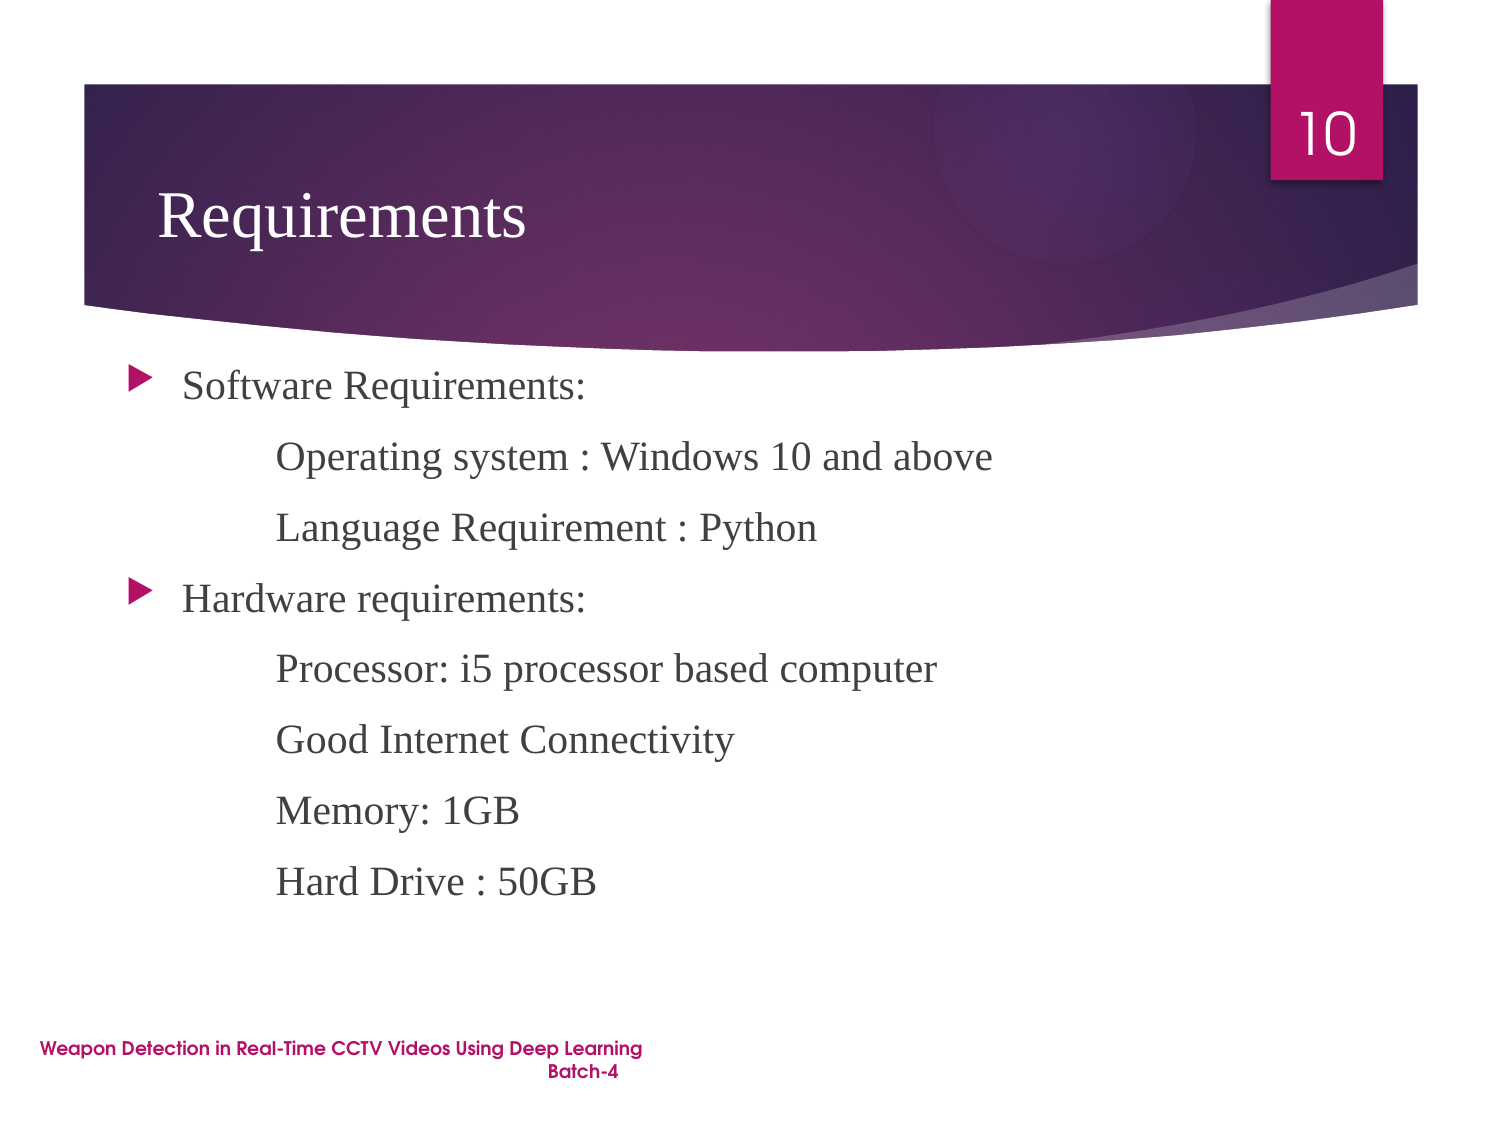

10
# Requirements
Software Requirements:
	Operating system : Windows 10 and above
	Language Requirement : Python
Hardware requirements:
	Processor: i5 processor based computer
	Good Internet Connectivity
	Memory: 1GB
	Hard Drive : 50GB
Weapon Detection in Real-Time CCTV Videos Using Deep Learning                  			    				           Batch-4